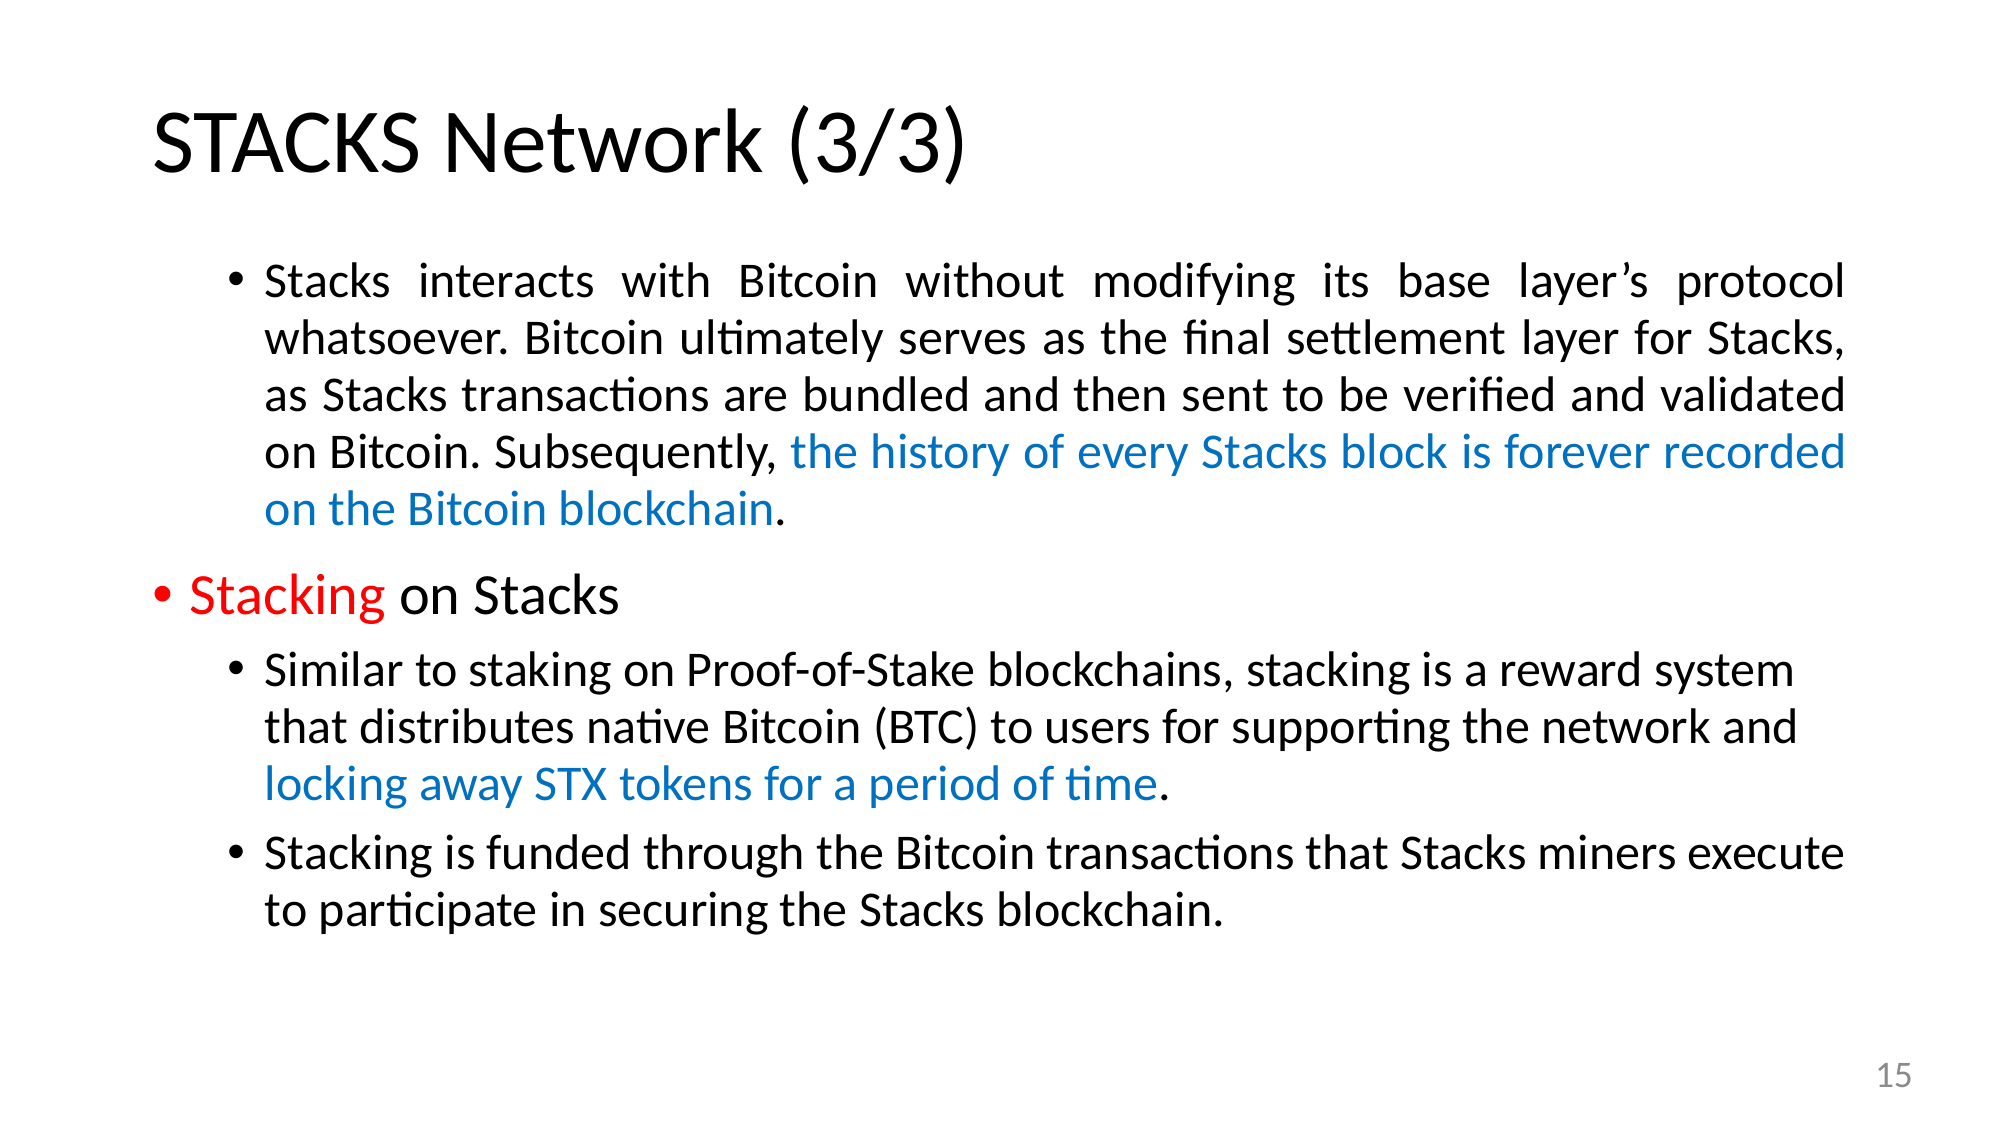

# STACKS Network (3/3)
Stacks interacts with Bitcoin without modifying its base layer’s protocol whatsoever. Bitcoin ultimately serves as the final settlement layer for Stacks, as Stacks transactions are bundled and then sent to be verified and validated on Bitcoin. Subsequently, the history of every Stacks block is forever recorded on the Bitcoin blockchain.
Stacking on Stacks
Similar to staking on Proof-of-Stake blockchains, stacking is a reward system that distributes native Bitcoin (BTC) to users for supporting the network and locking away STX tokens for a period of time.
Stacking is funded through the Bitcoin transactions that Stacks miners execute to participate in securing the Stacks blockchain.
15